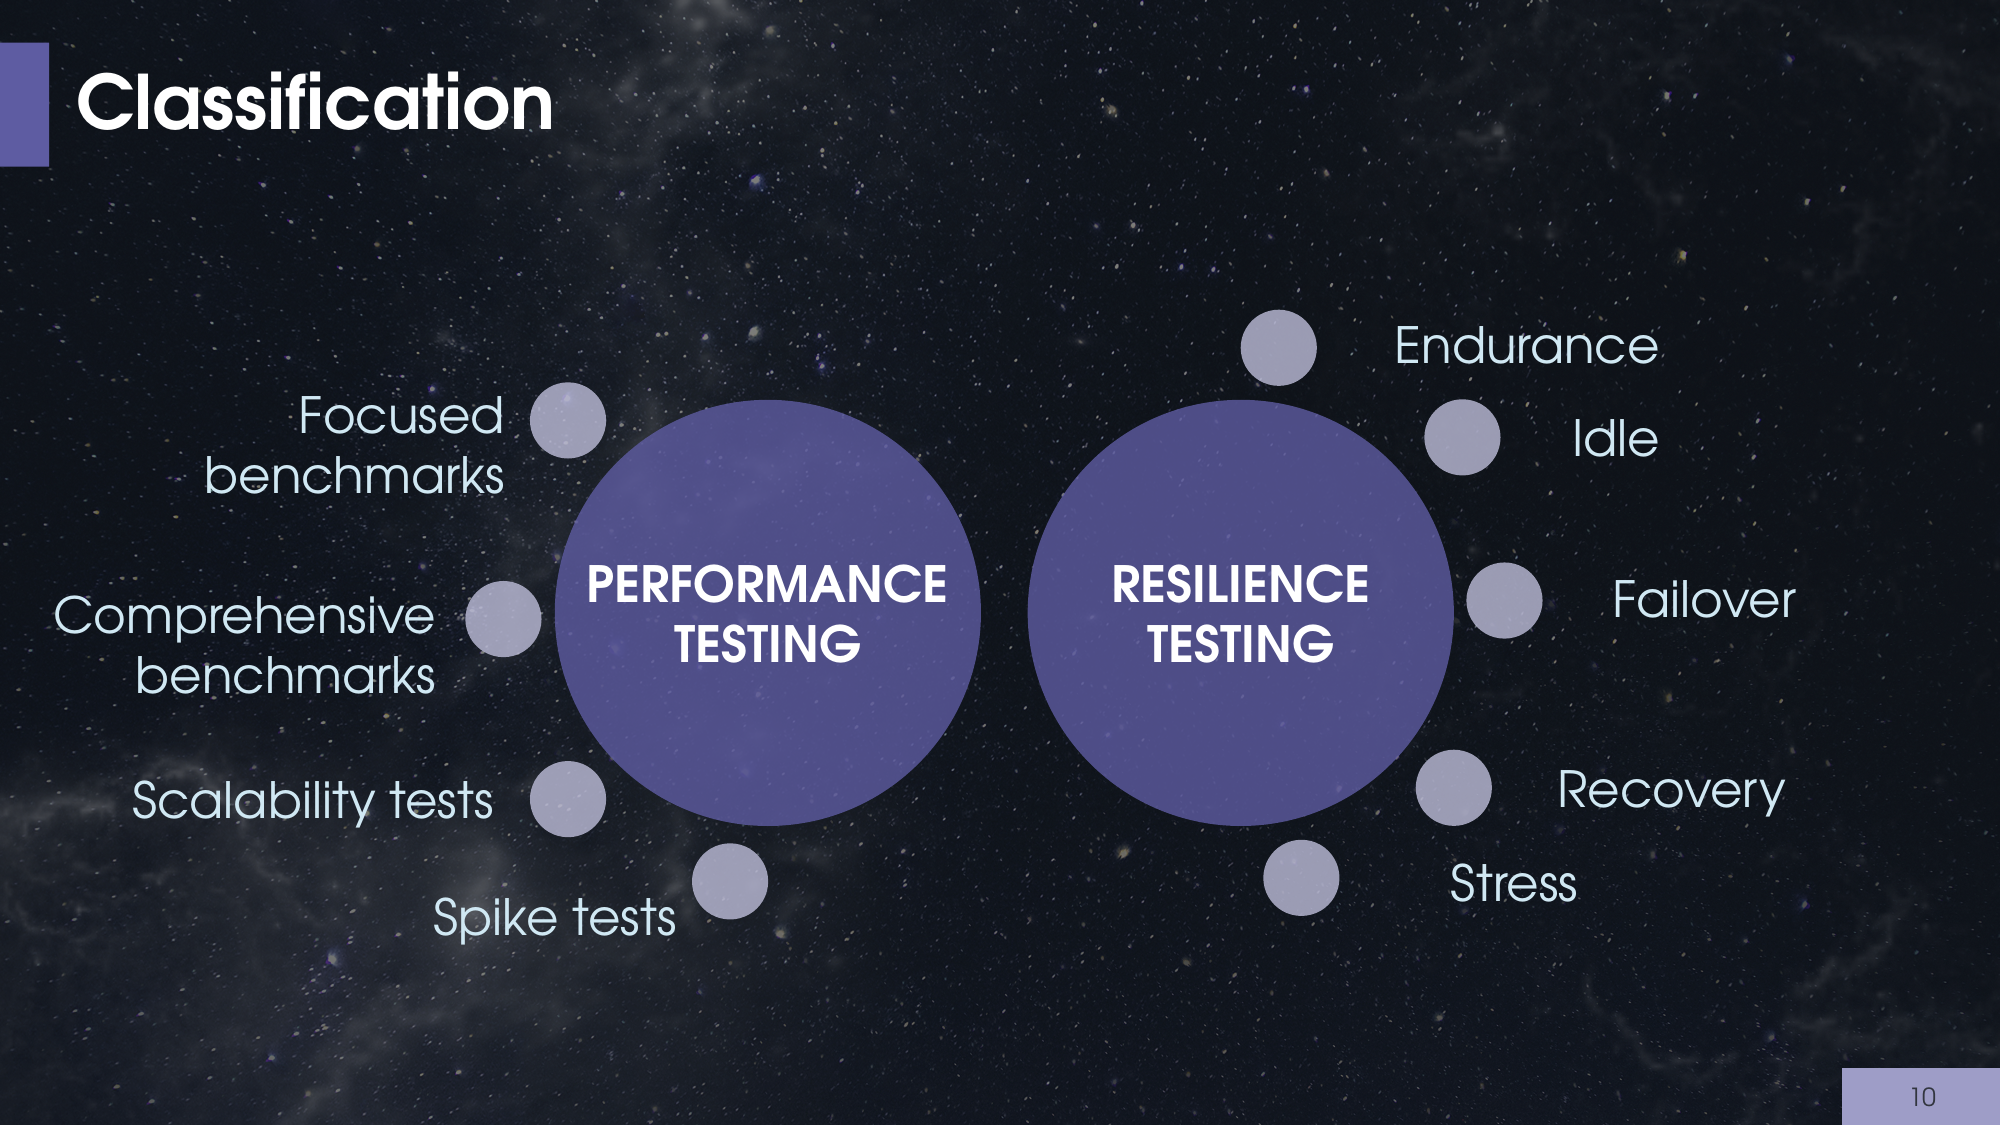

# Classification
Endurance

Focused benchmarks

Idle
PERFORMANCE
TESTING
RESILIENCE
TESTING
Failover

Comprehensive benchmarks

Recovery

Scalability tests

Stress
Spike tests
10